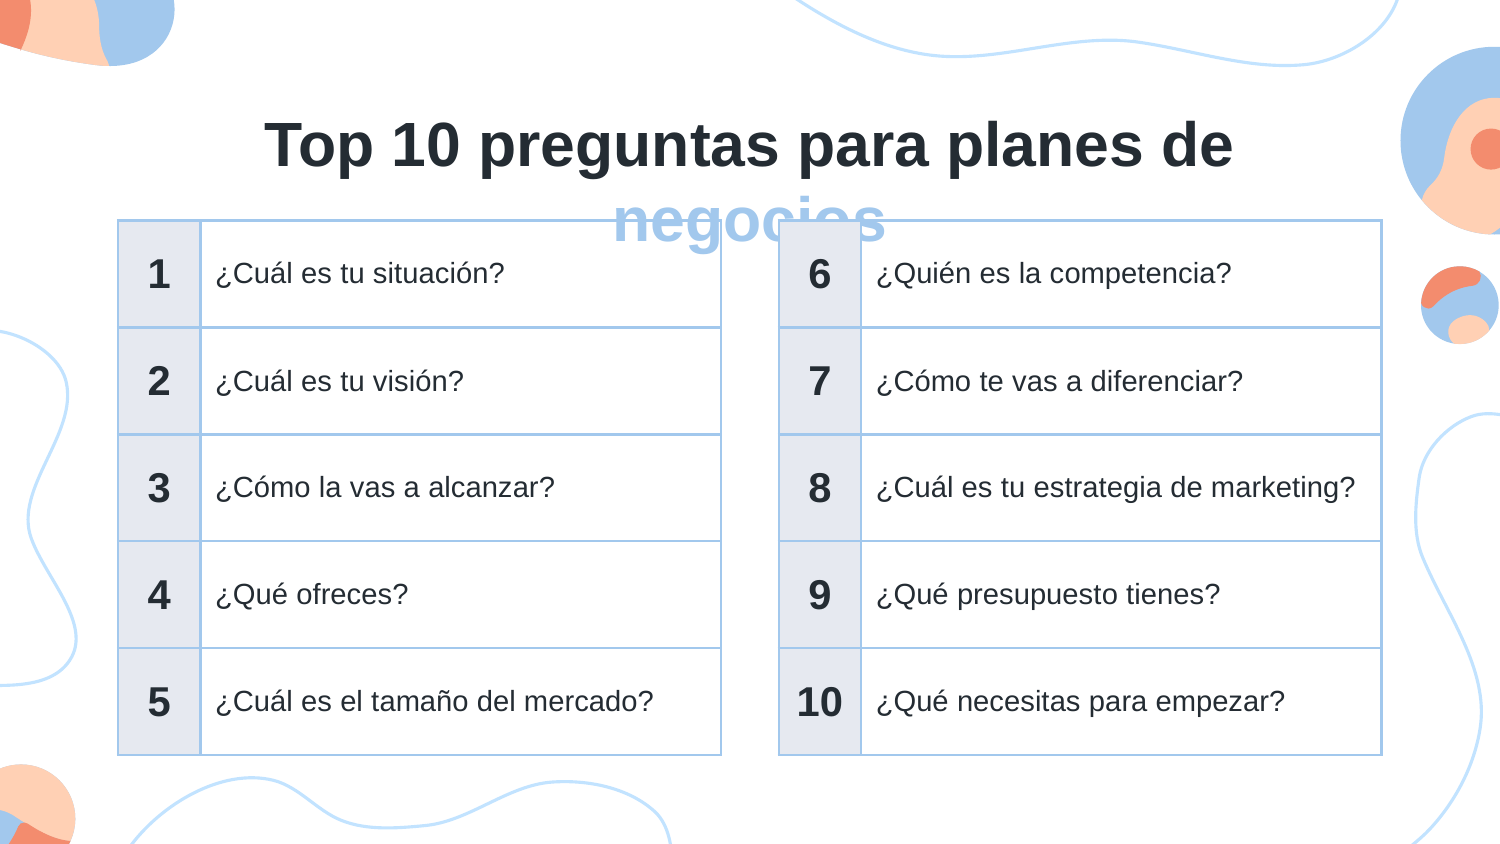

# Top 10 preguntas para planes de negocios
| 1 | ¿Cuál es tu situación? |
| --- | --- |
| 2 | ¿Cuál es tu visión? |
| 3 | ¿Cómo la vas a alcanzar? |
| 4 | ¿Qué ofreces? |
| 5 | ¿Cuál es el tamaño del mercado? |
| 6 | ¿Quién es la competencia? |
| --- | --- |
| 7 | ¿Cómo te vas a diferenciar? |
| 8 | ¿Cuál es tu estrategia de marketing? |
| 9 | ¿Qué presupuesto tienes? |
| 10 | ¿Qué necesitas para empezar? |